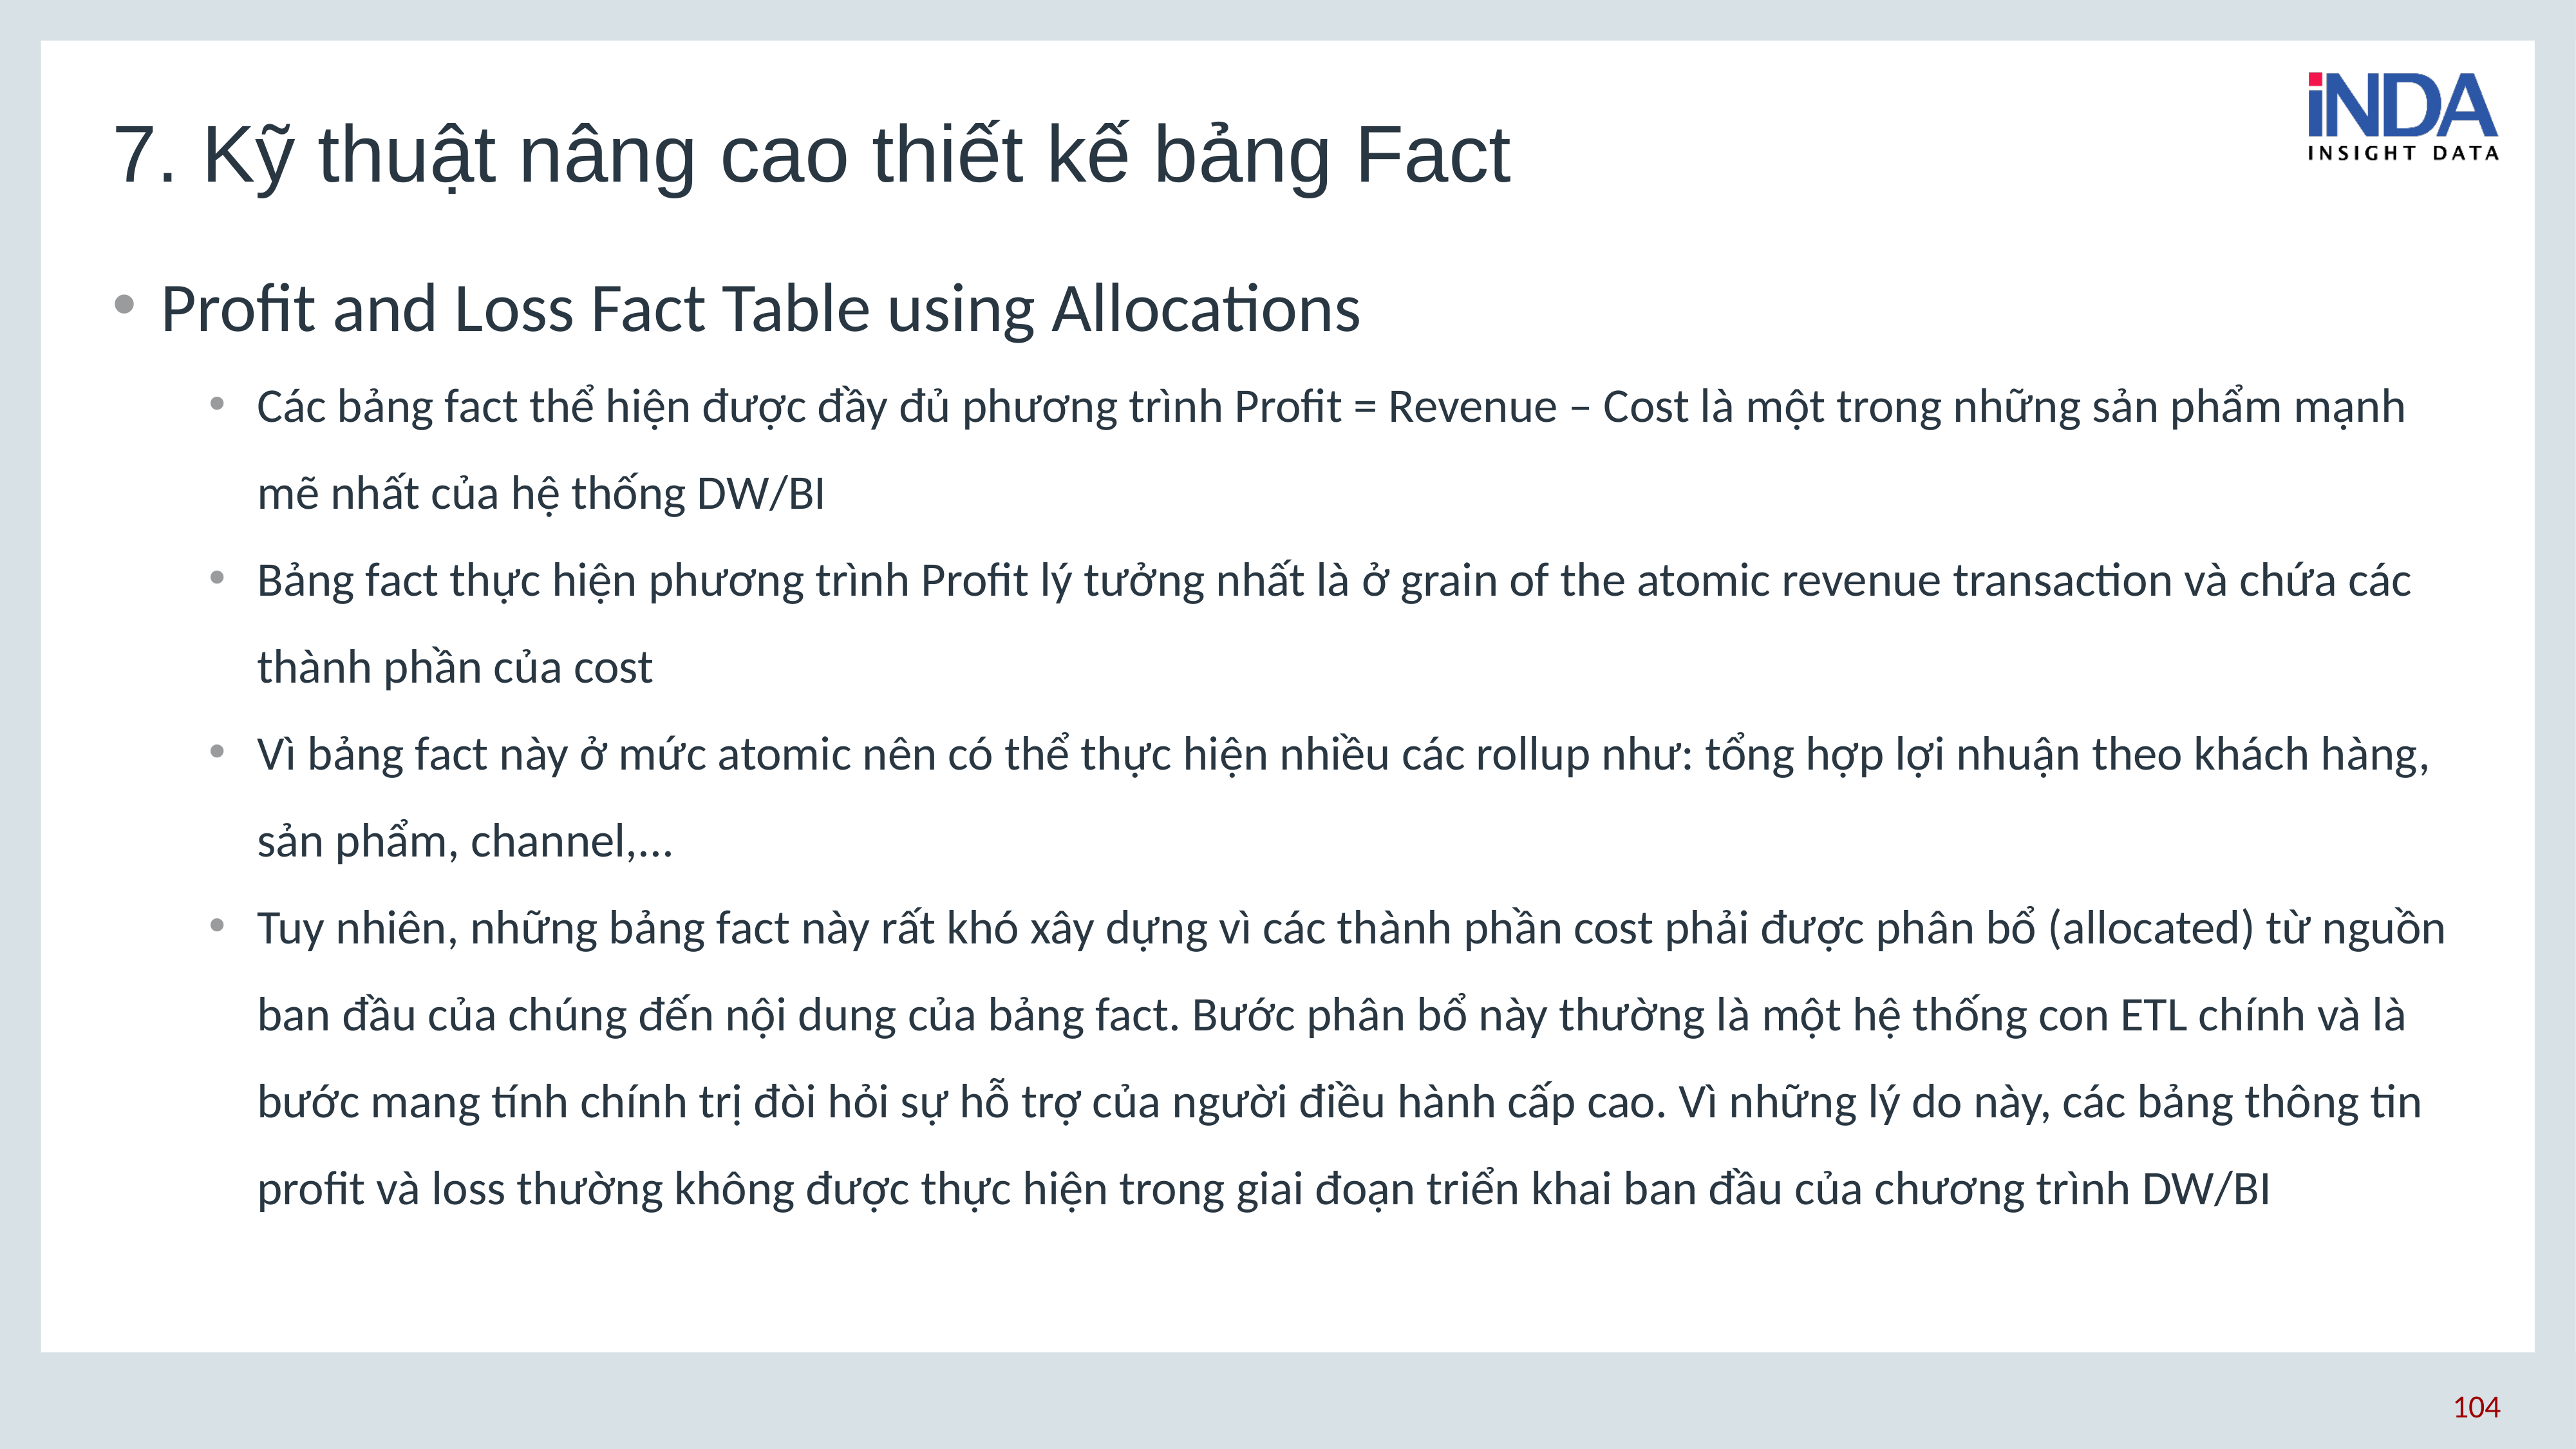

# 7. Kỹ thuật nâng cao thiết kế bảng Fact
Profit and Loss Fact Table using Allocations
Các bảng fact thể hiện được đầy đủ phương trình Profit = Revenue – Cost là một trong những sản phẩm mạnh mẽ nhất của hệ thống DW/BI
Bảng fact thực hiện phương trình Profit lý tưởng nhất là ở grain of the atomic revenue transaction và chứa các thành phần của cost
Vì bảng fact này ở mức atomic nên có thể thực hiện nhiều các rollup như: tổng hợp lợi nhuận theo khách hàng, sản phẩm, channel,...
Tuy nhiên, những bảng fact này rất khó xây dựng vì các thành phần cost phải được phân bổ (allocated) từ nguồn ban đầu của chúng đến nội dung của bảng fact. Bước phân bổ này thường là một hệ thống con ETL chính và là bước mang tính chính trị đòi hỏi sự hỗ trợ của người điều hành cấp cao. Vì những lý do này, các bảng thông tin profit và loss thường không được thực hiện trong giai đoạn triển khai ban đầu của chương trình DW/BI
104